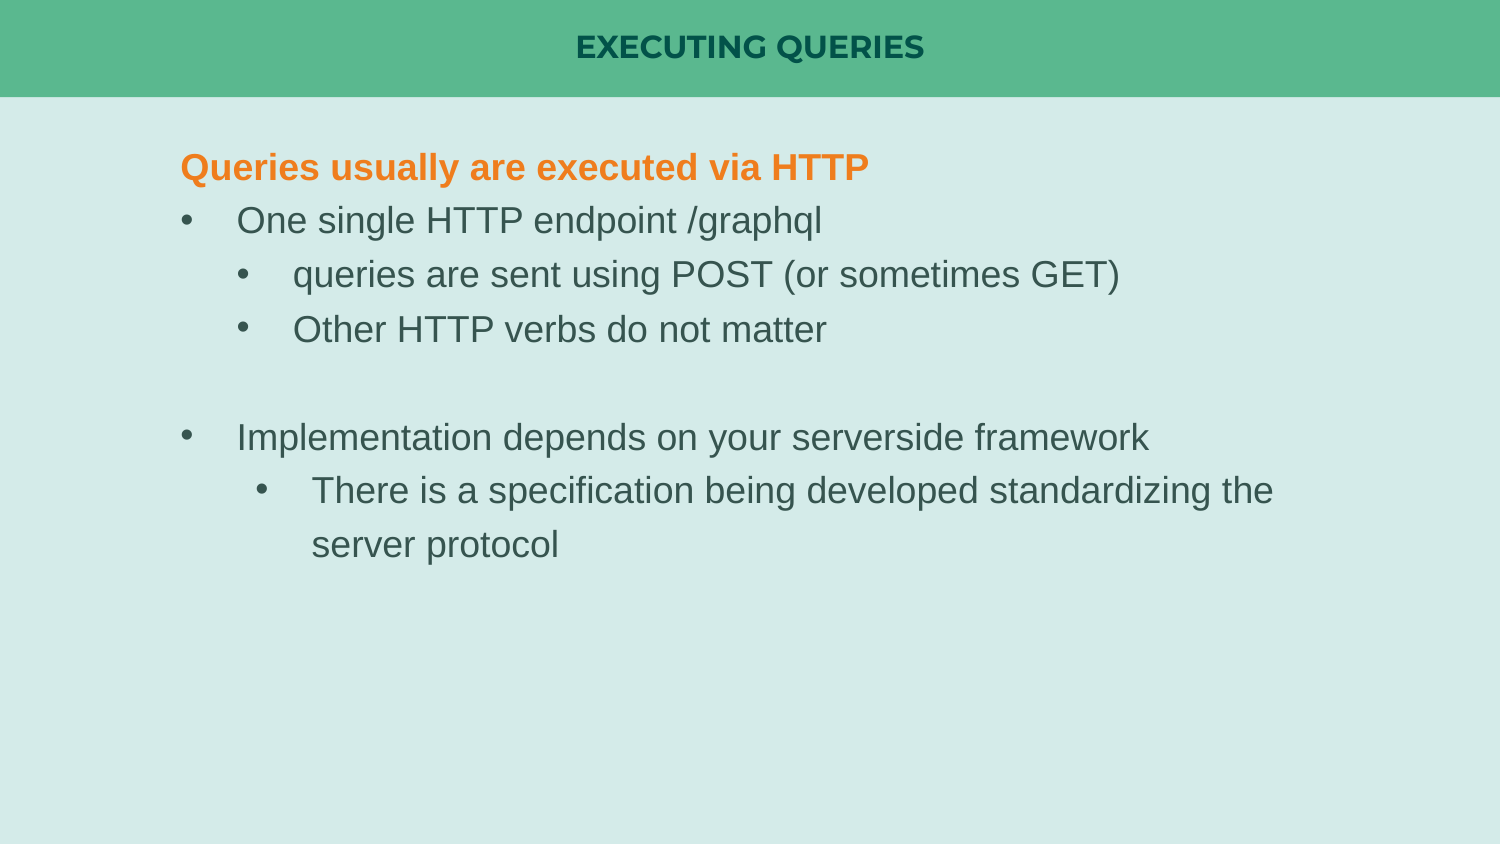

# executing queries
Queries usually are executed via HTTP
One single HTTP endpoint /graphql
queries are sent using POST (or sometimes GET)
Other HTTP verbs do not matter

Implementation depends on your serverside framework
There is a specification being developed standardizing the server protocol